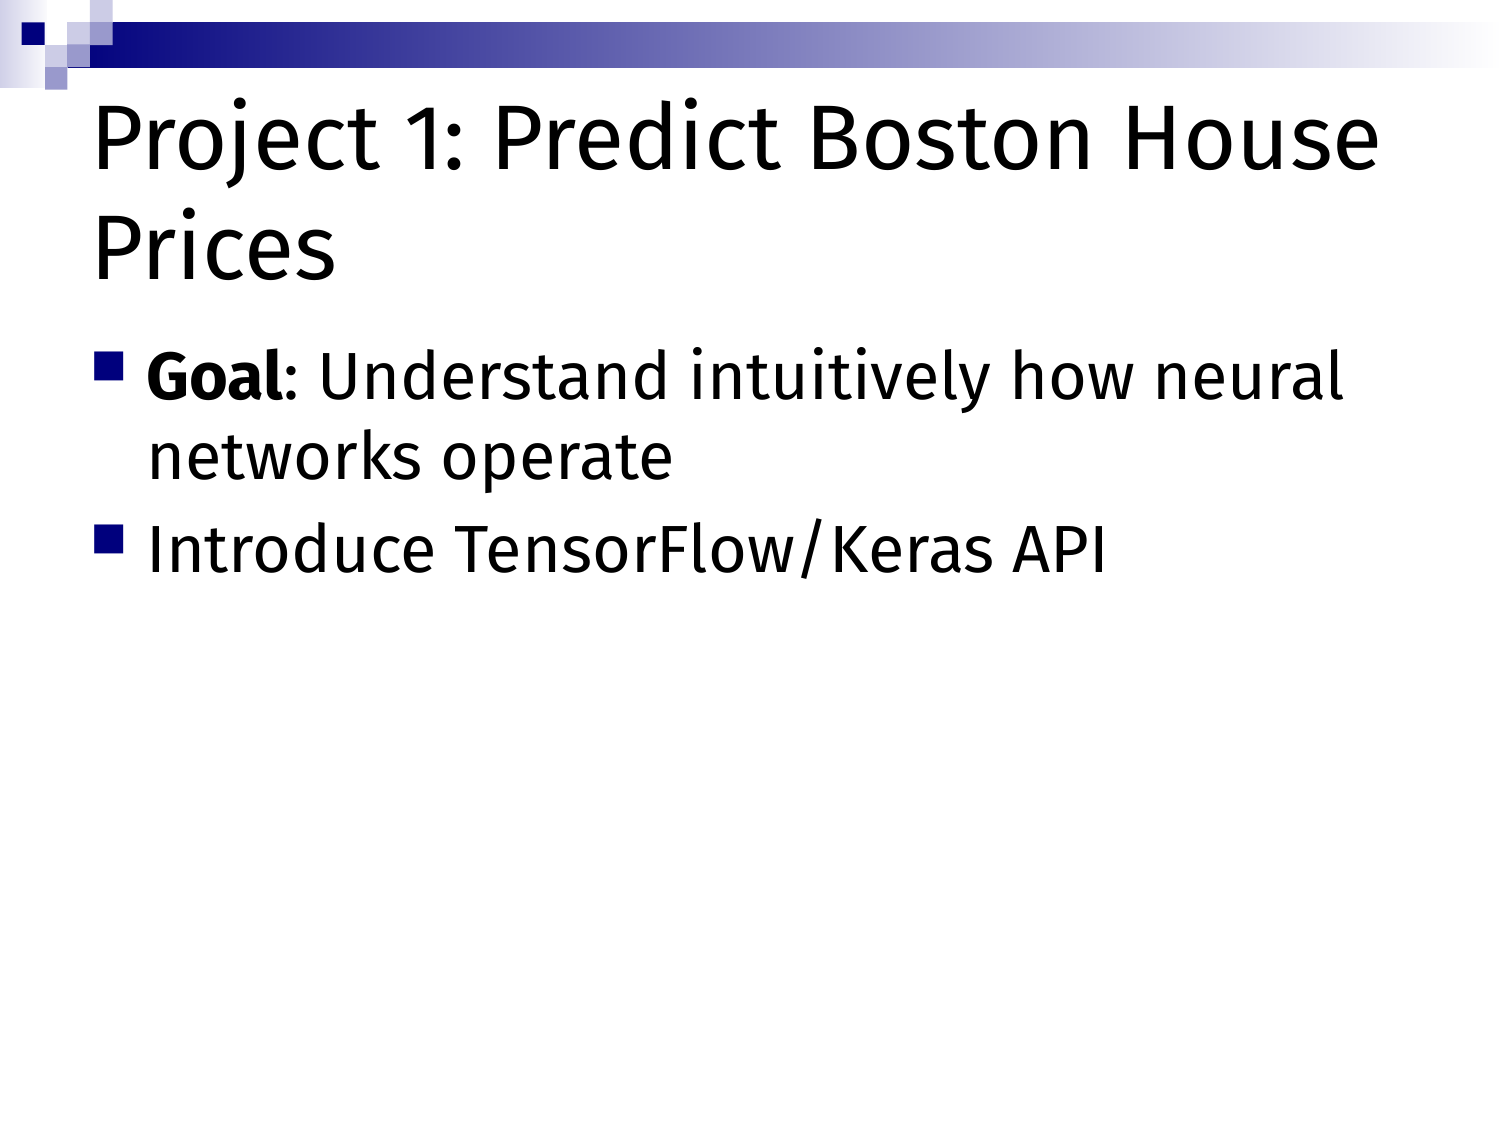

# Project 1: Predict Boston House Prices
Goal: Understand intuitively how neural networks operate
Introduce TensorFlow/Keras API